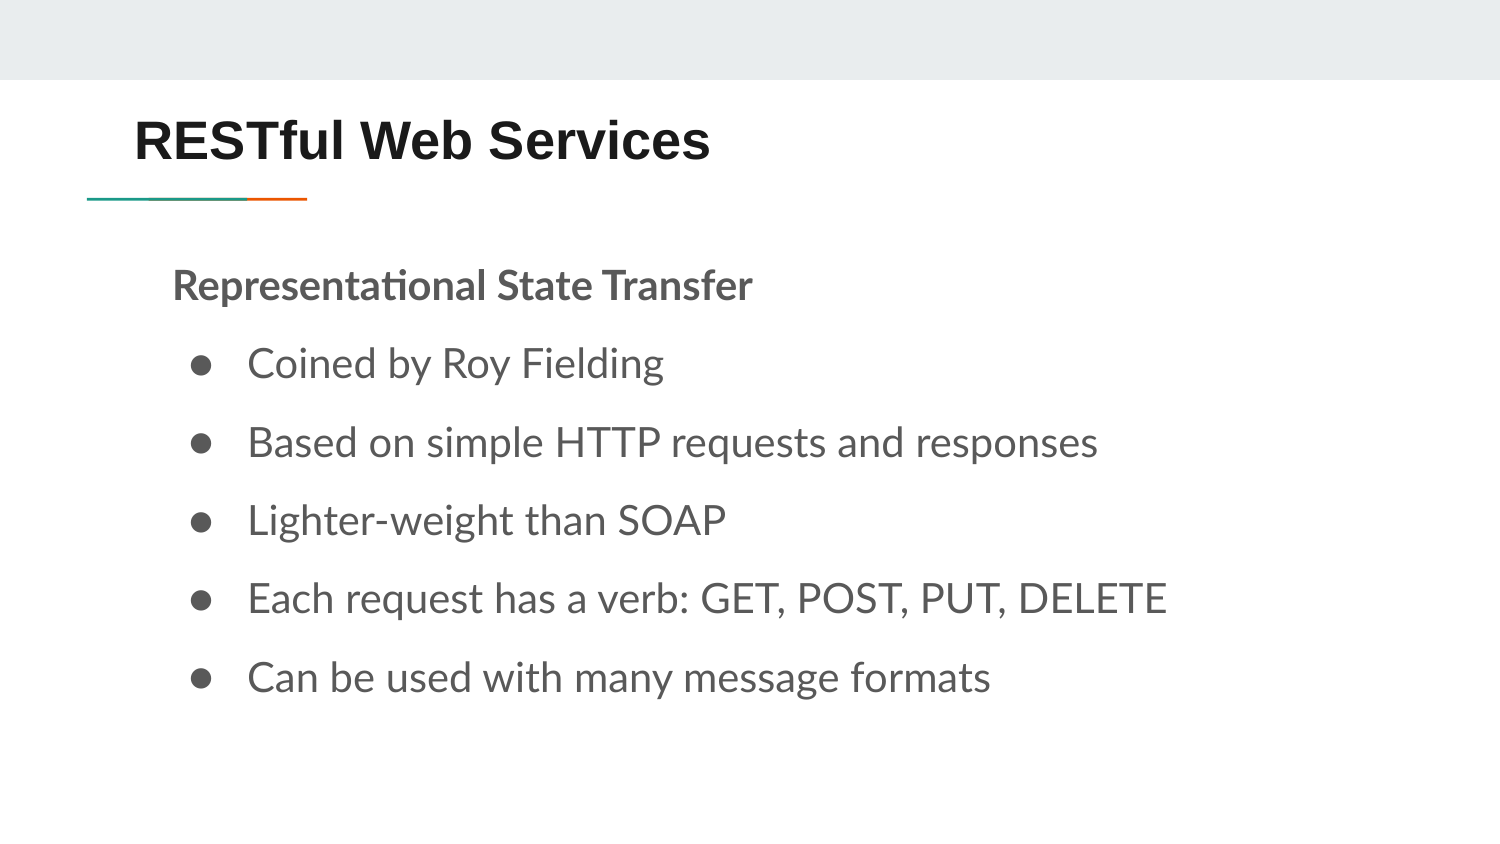

# RESTful Web Services
Representational State Transfer
Coined by Roy Fielding
Based on simple HTTP requests and responses
Lighter-weight than SOAP
Each request has a verb: GET, POST, PUT, DELETE
Can be used with many message formats